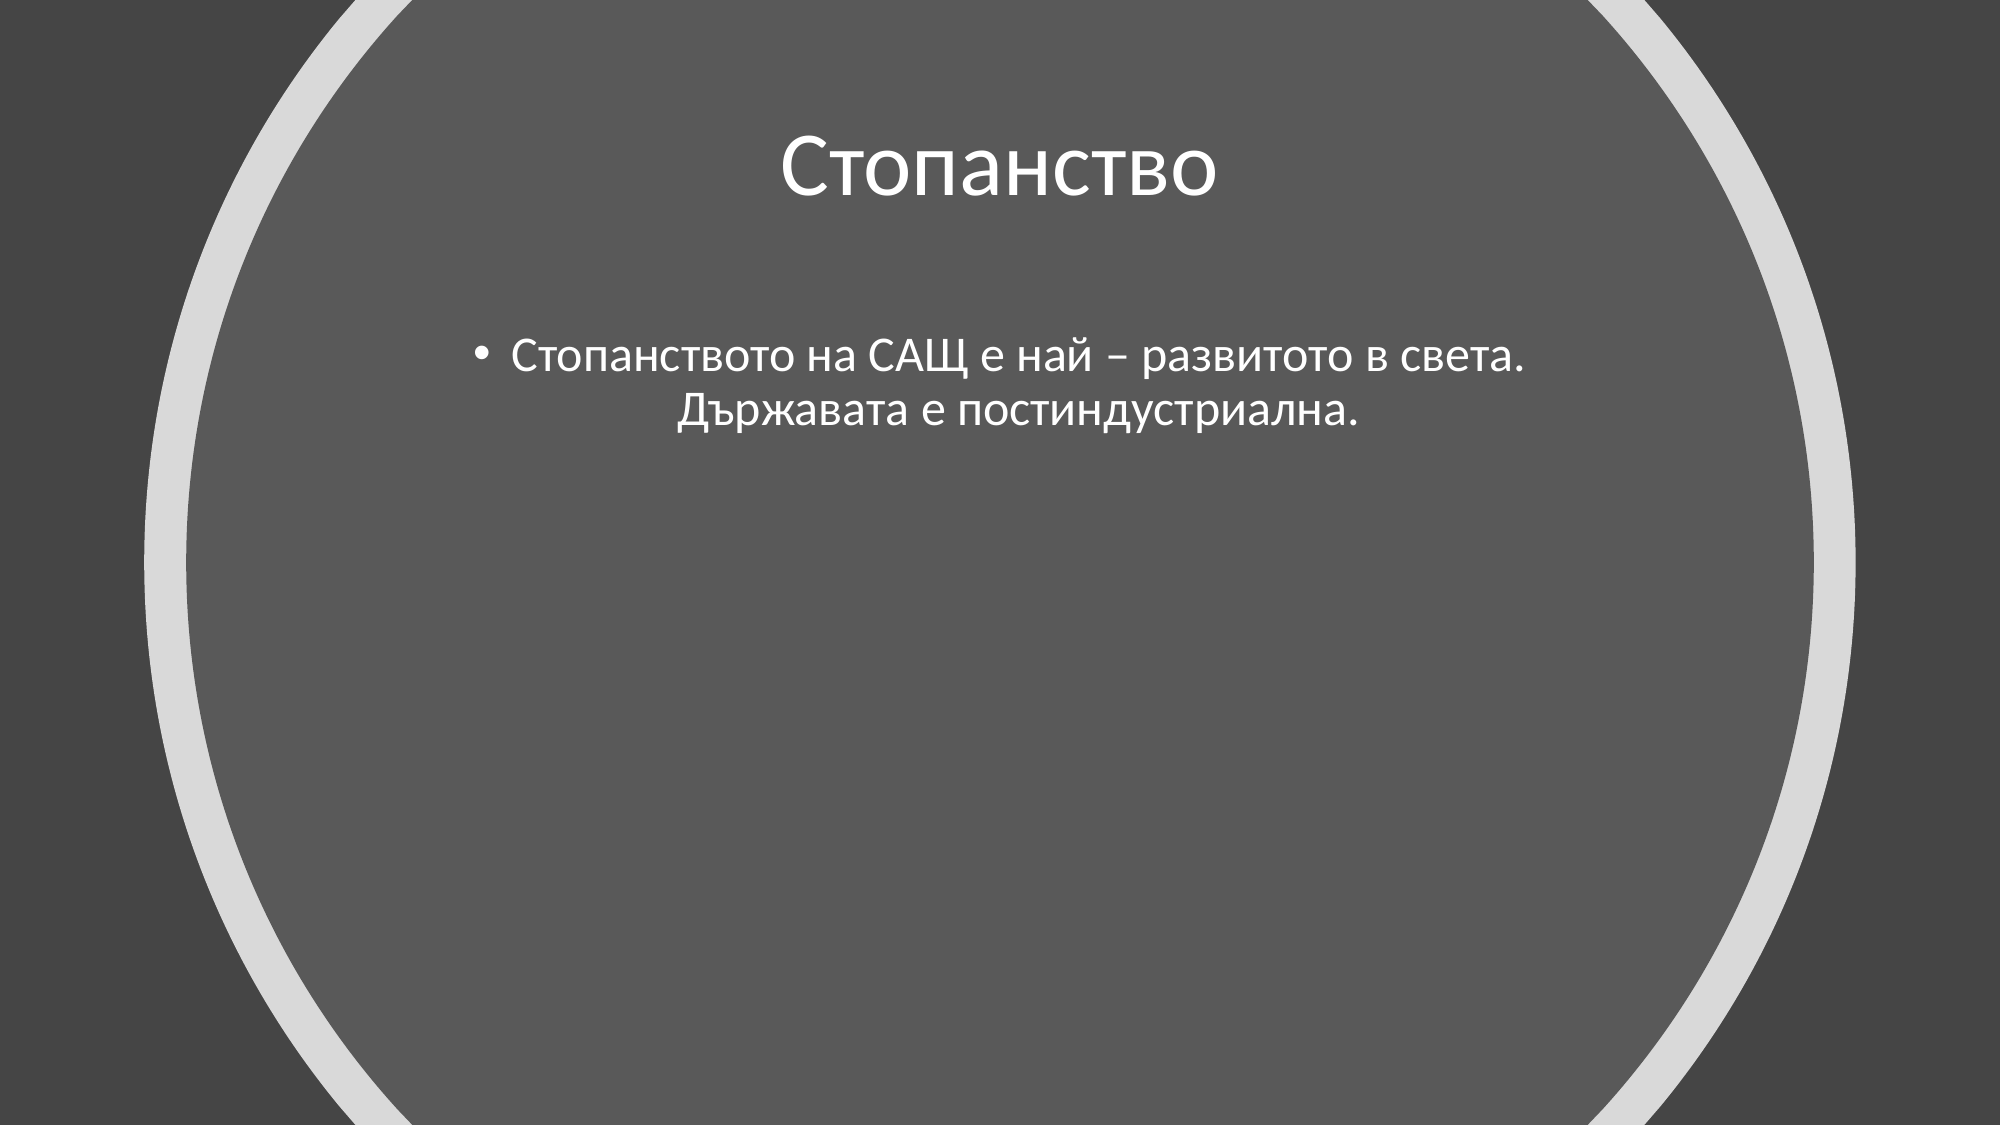

# Стопанство
Стопанството на САЩ е най – развитото в света. Държавата е постиндустриална.